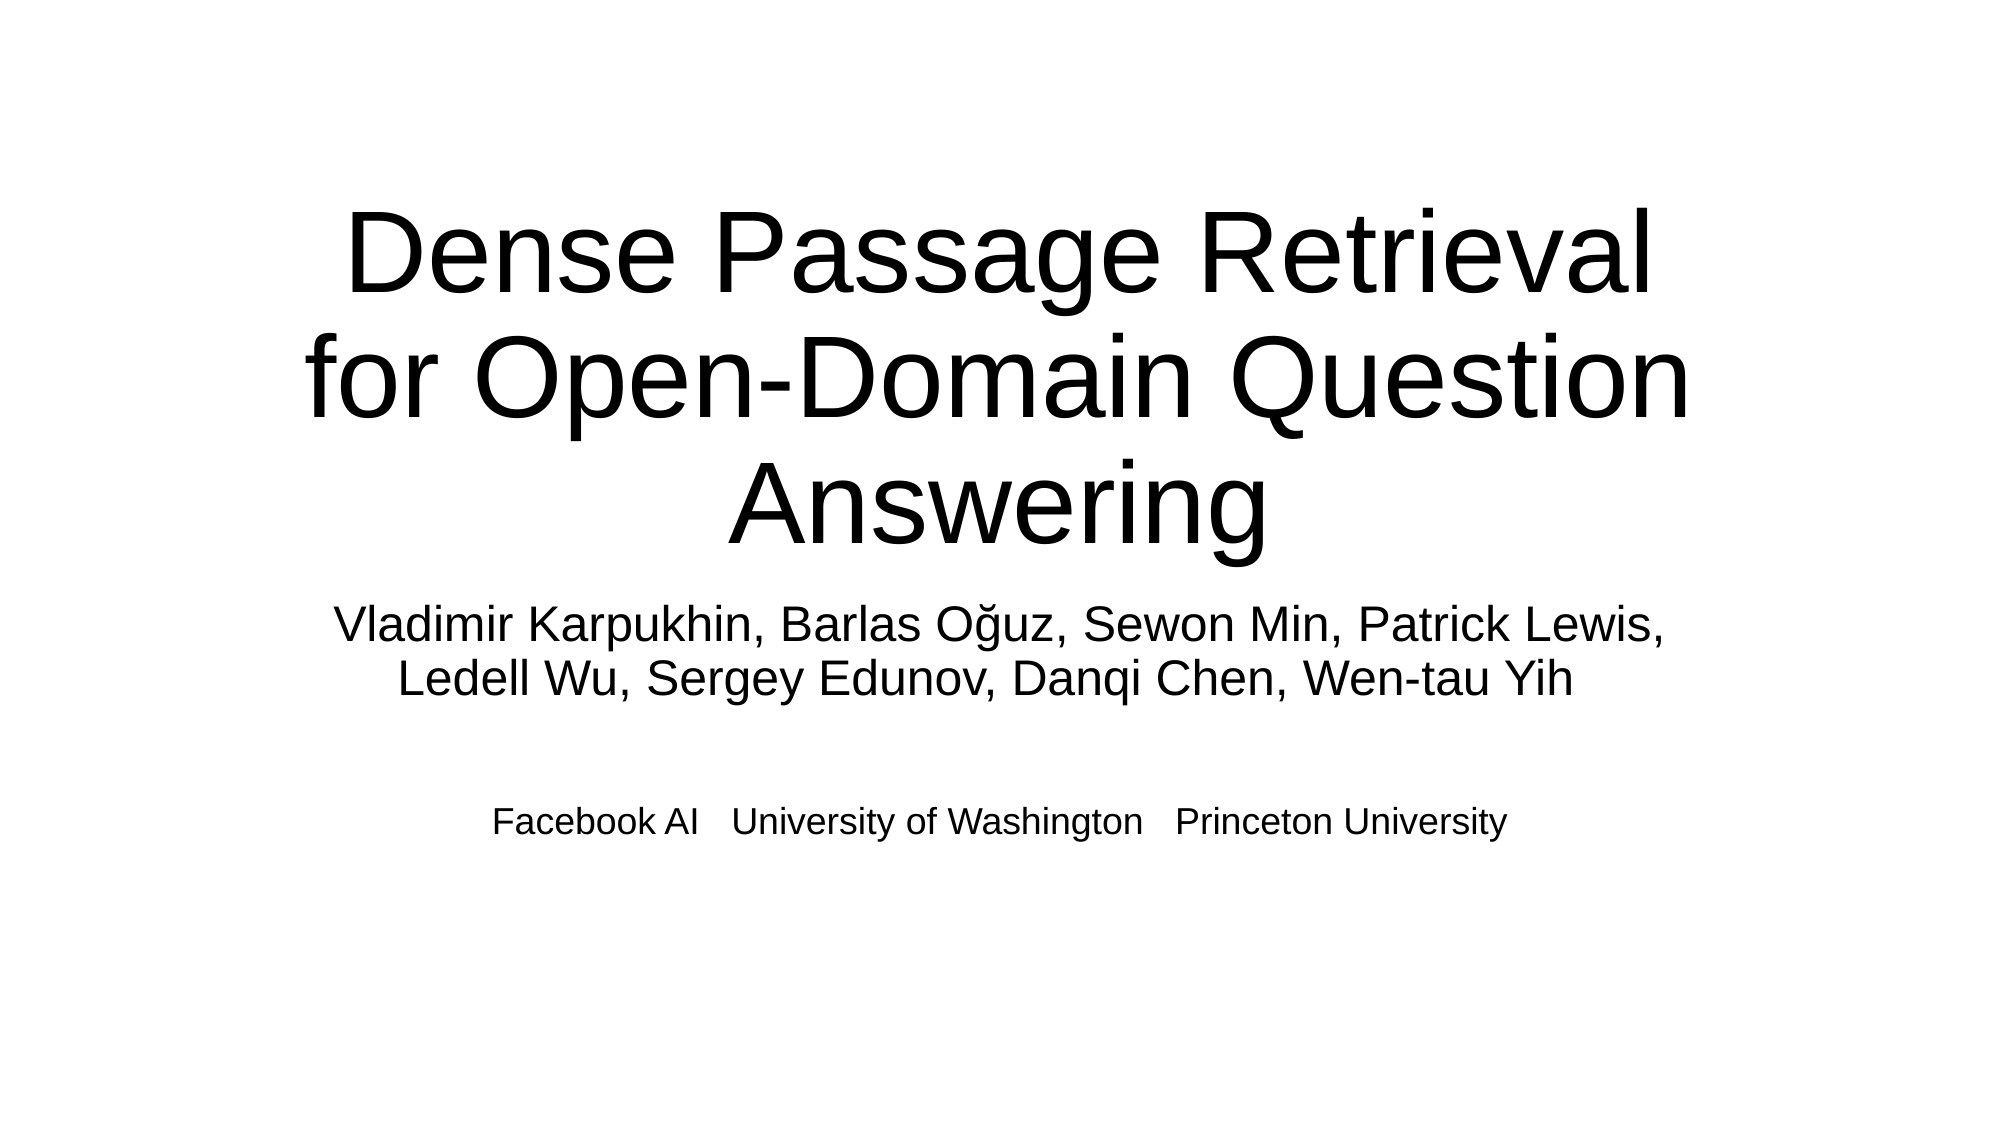

# Dense Passage Retrieval for Open-Domain Question Answering
Vladimir Karpukhin, Barlas Oğuz, Sewon Min, Patrick Lewis, Ledell Wu, Sergey Edunov, Danqi Chen, Wen-tau Yih

Facebook AI   University of Washington   Princeton University